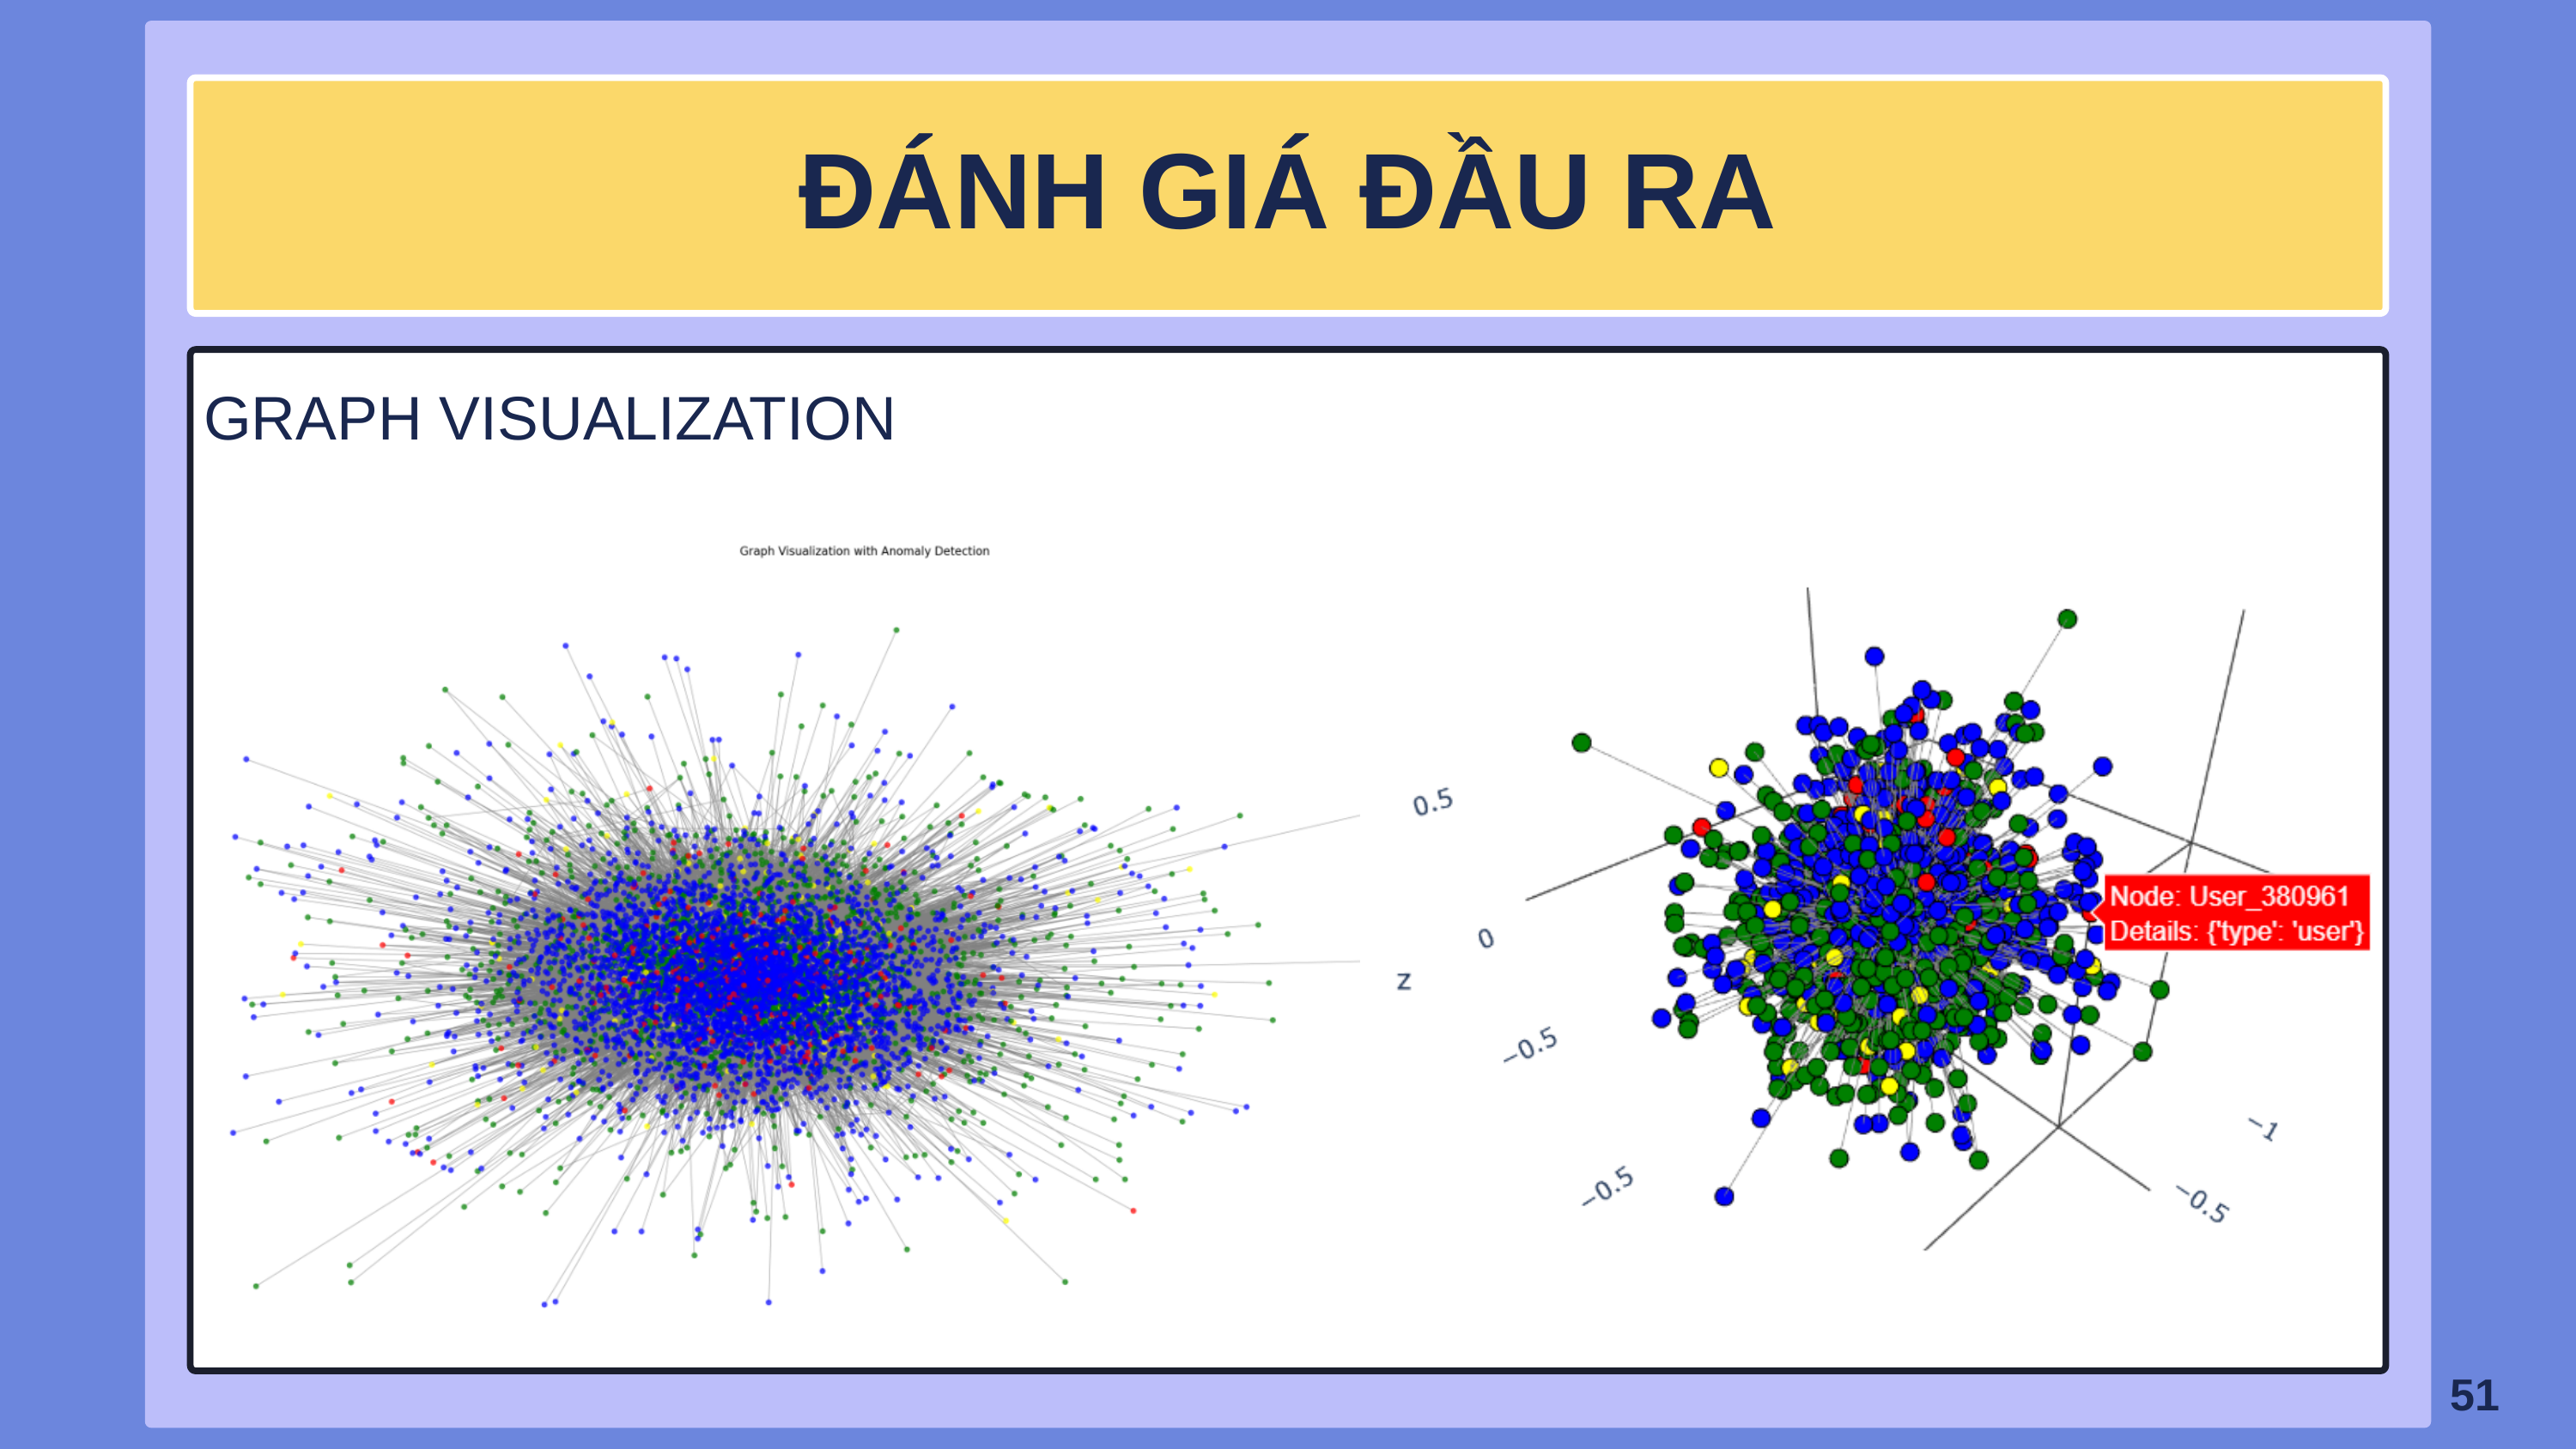

ĐÁNH GIÁ ĐẦU RA
GRAPH VISUALIZATION

51